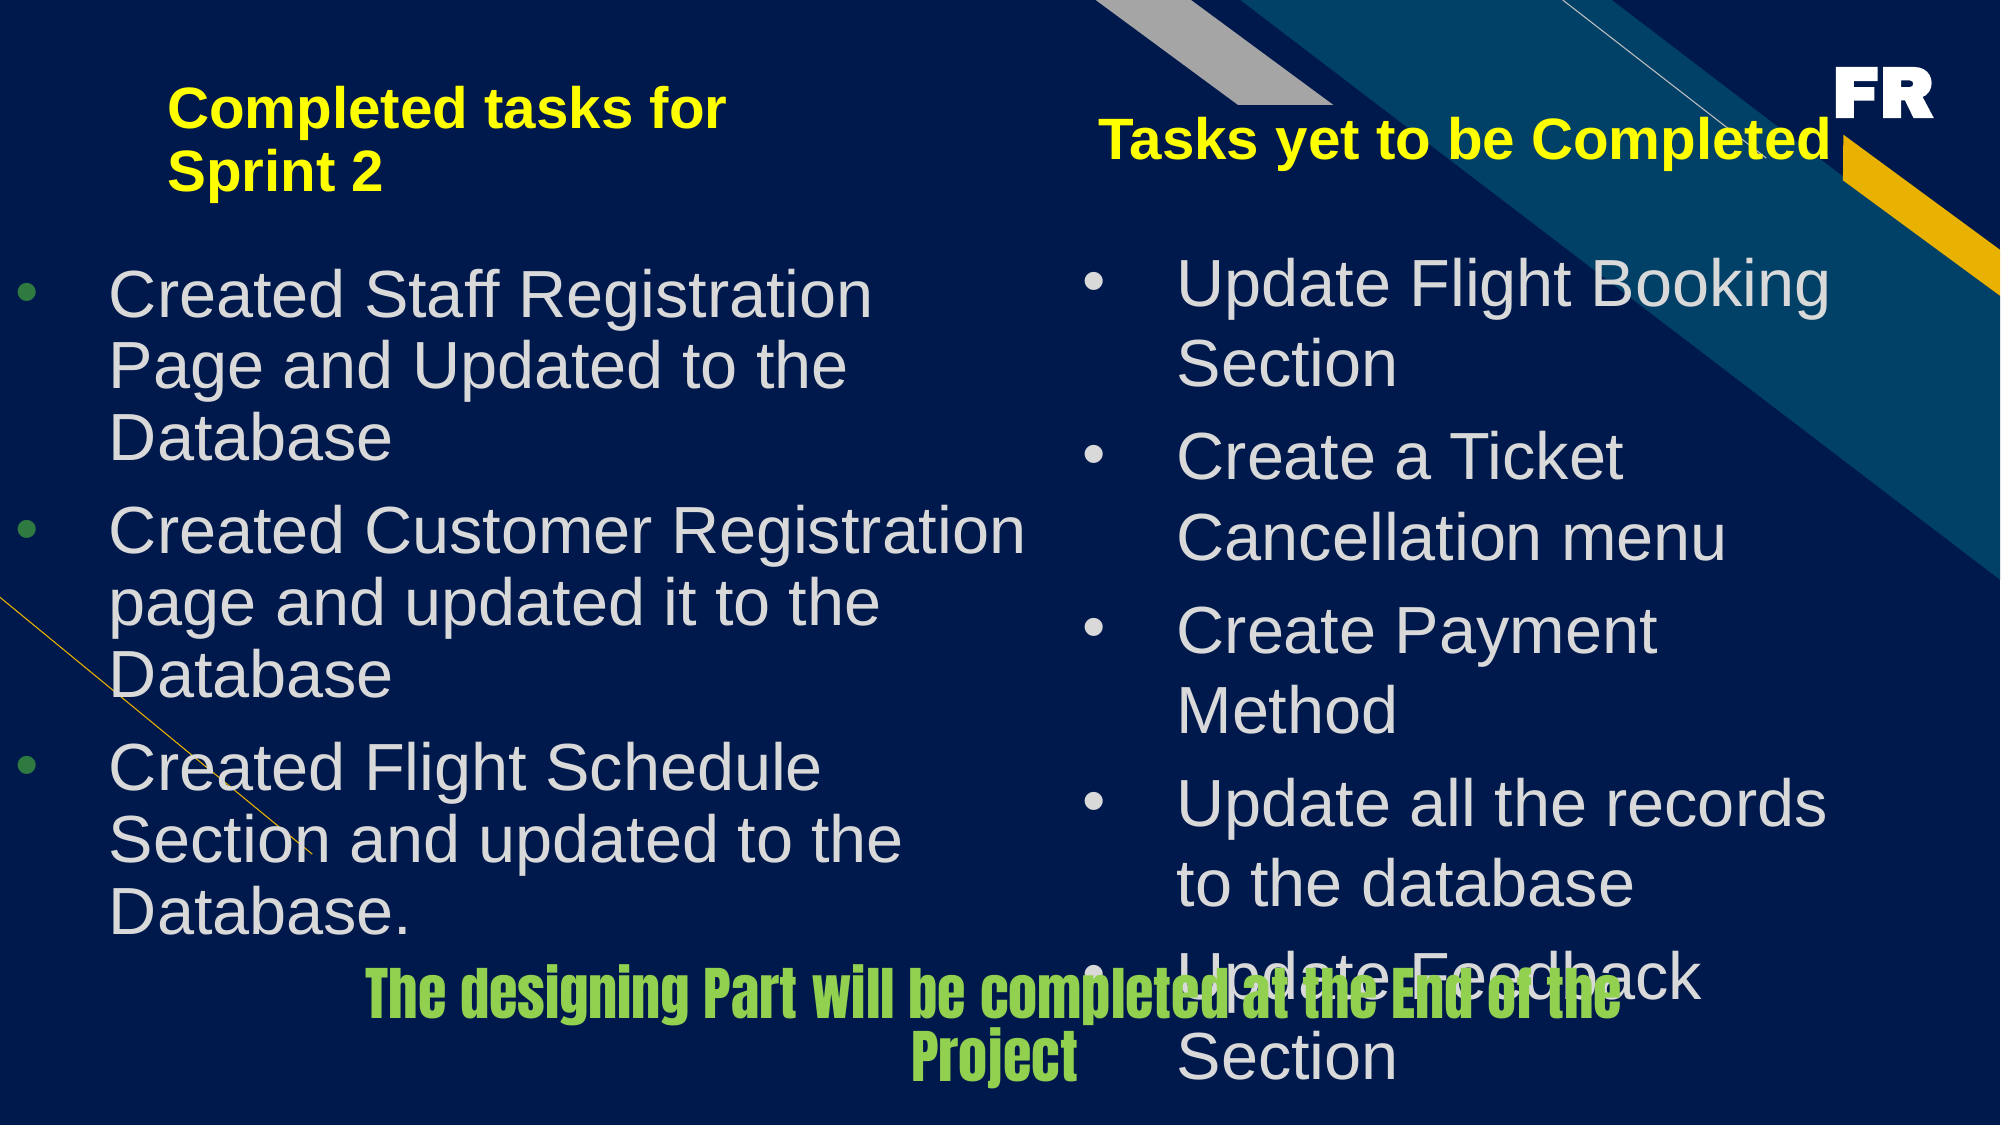

Tasks yet to be Completed
Completed tasks for Sprint 2
Update Flight Booking Section
Create a Ticket Cancellation menu
Create Payment Method
Update all the records to the database
Update Feedback Section
Created Staff Registration Page and Updated to the Database
Created Customer Registration page and updated it to the Database
Created Flight Schedule Section and updated to the Database.
The designing Part will be completed at the End of the Project